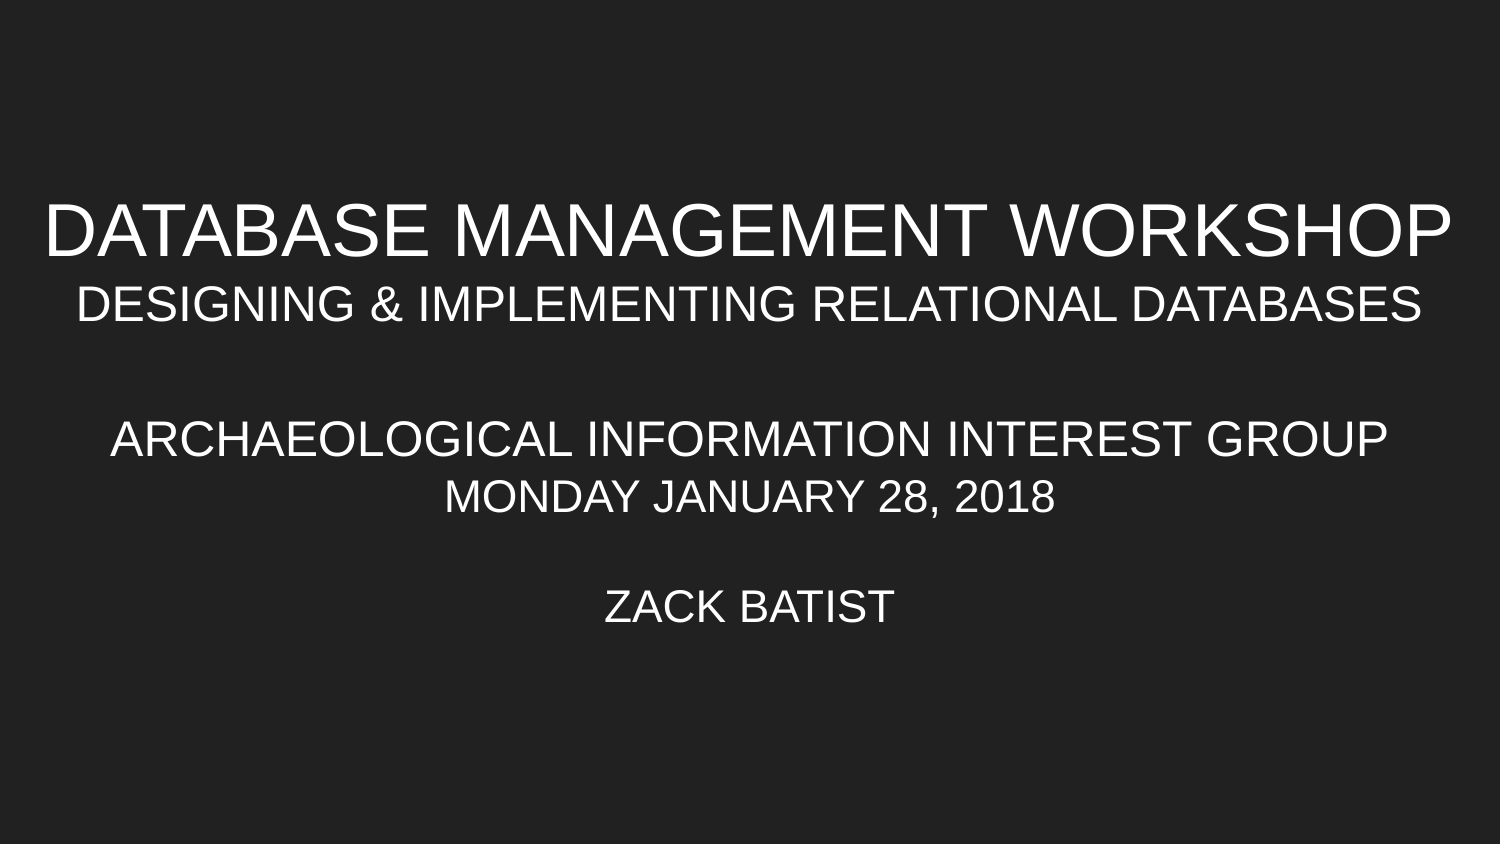

# DATABASE MANAGEMENT WORKSHOP
DESIGNING & IMPLEMENTING RELATIONAL DATABASES
ARCHAEOLOGICAL INFORMATION INTEREST GROUP
MONDAY JANUARY 28, 2018

ZACK BATIST